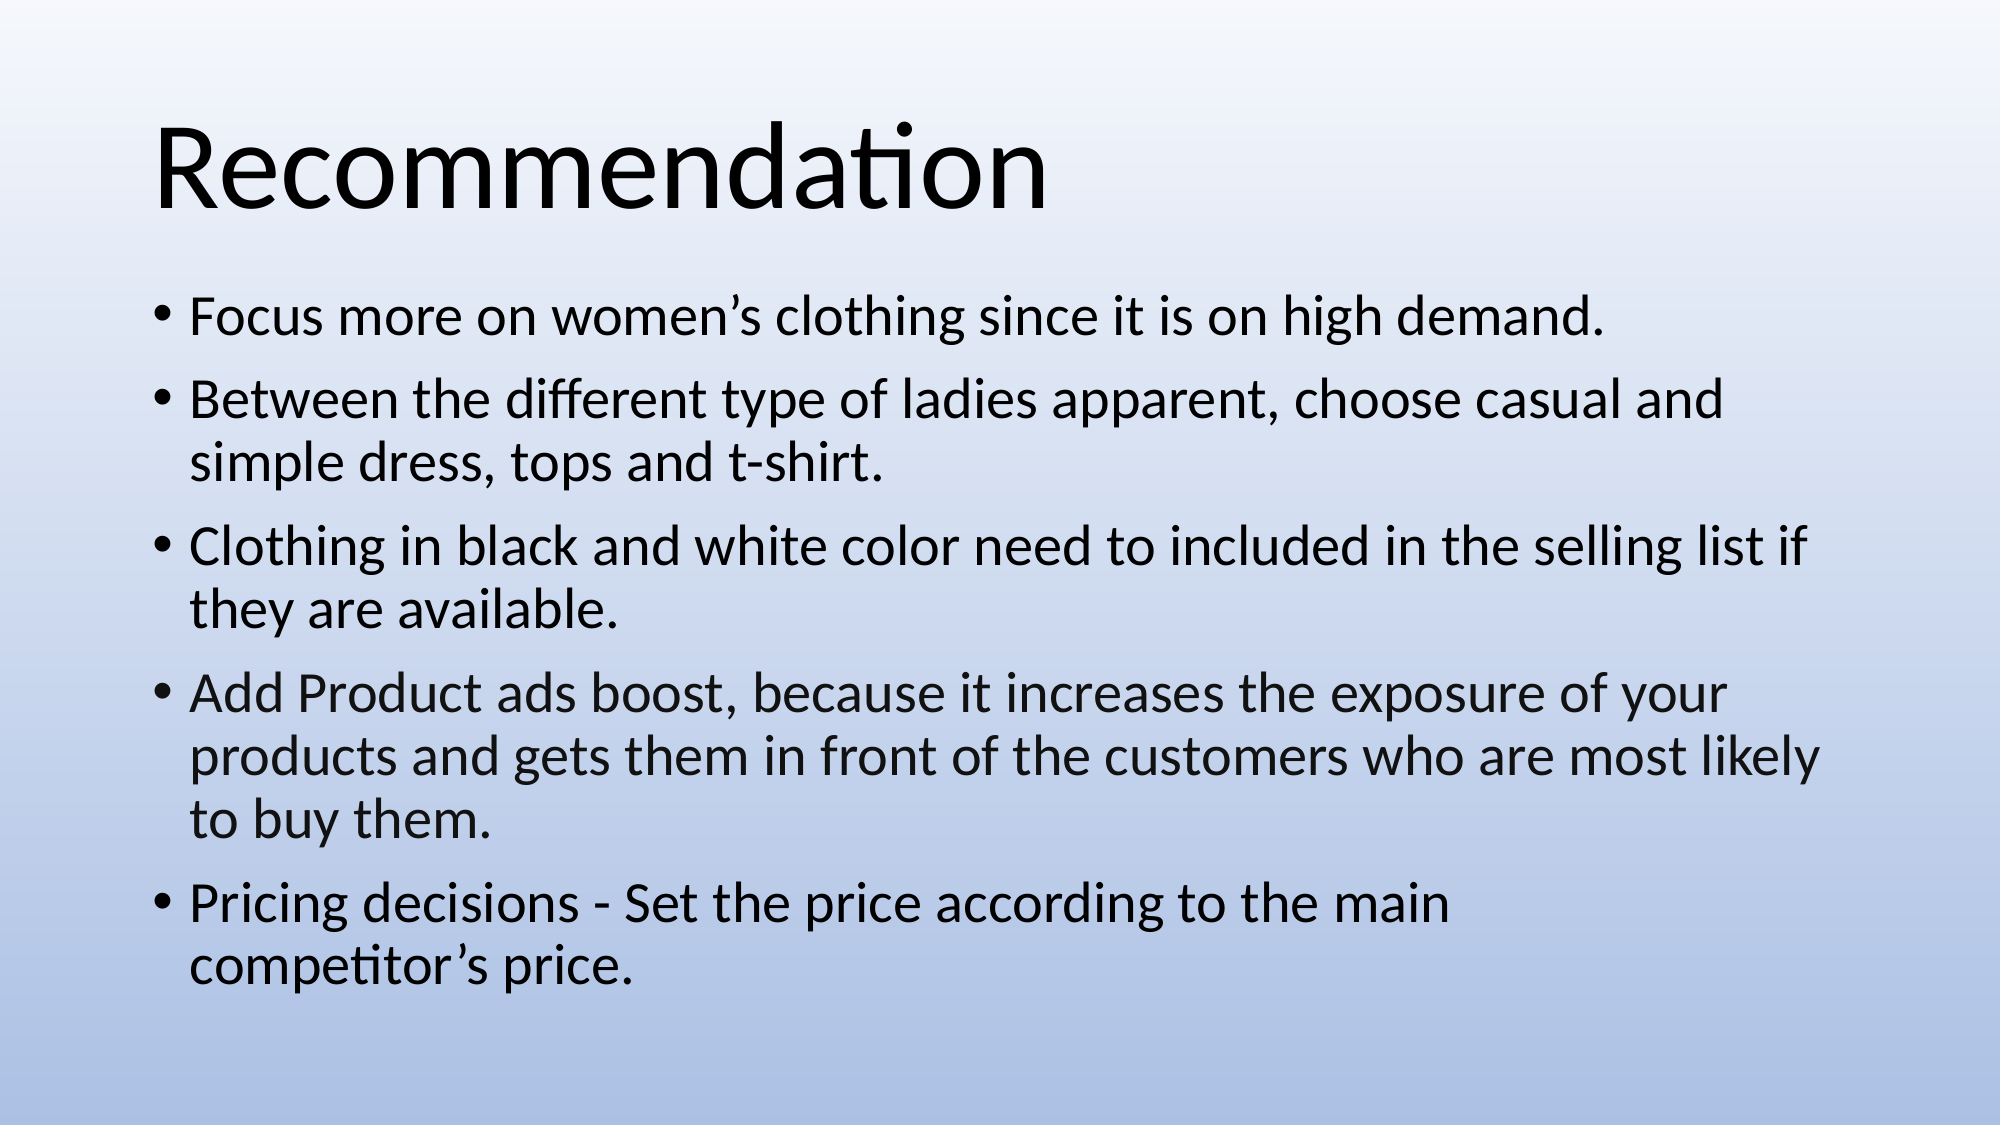

# Recommendation
Focus more on women’s clothing since it is on high demand.
Between the different type of ladies apparent, choose casual and simple dress, tops and t-shirt.
Clothing in black and white color need to included in the selling list if they are available.
Add Product ads boost, because it increases the exposure of your products and gets them in front of the customers who are most likely to buy them.
Pricing decisions - Set the price according to the main competitor’s price.